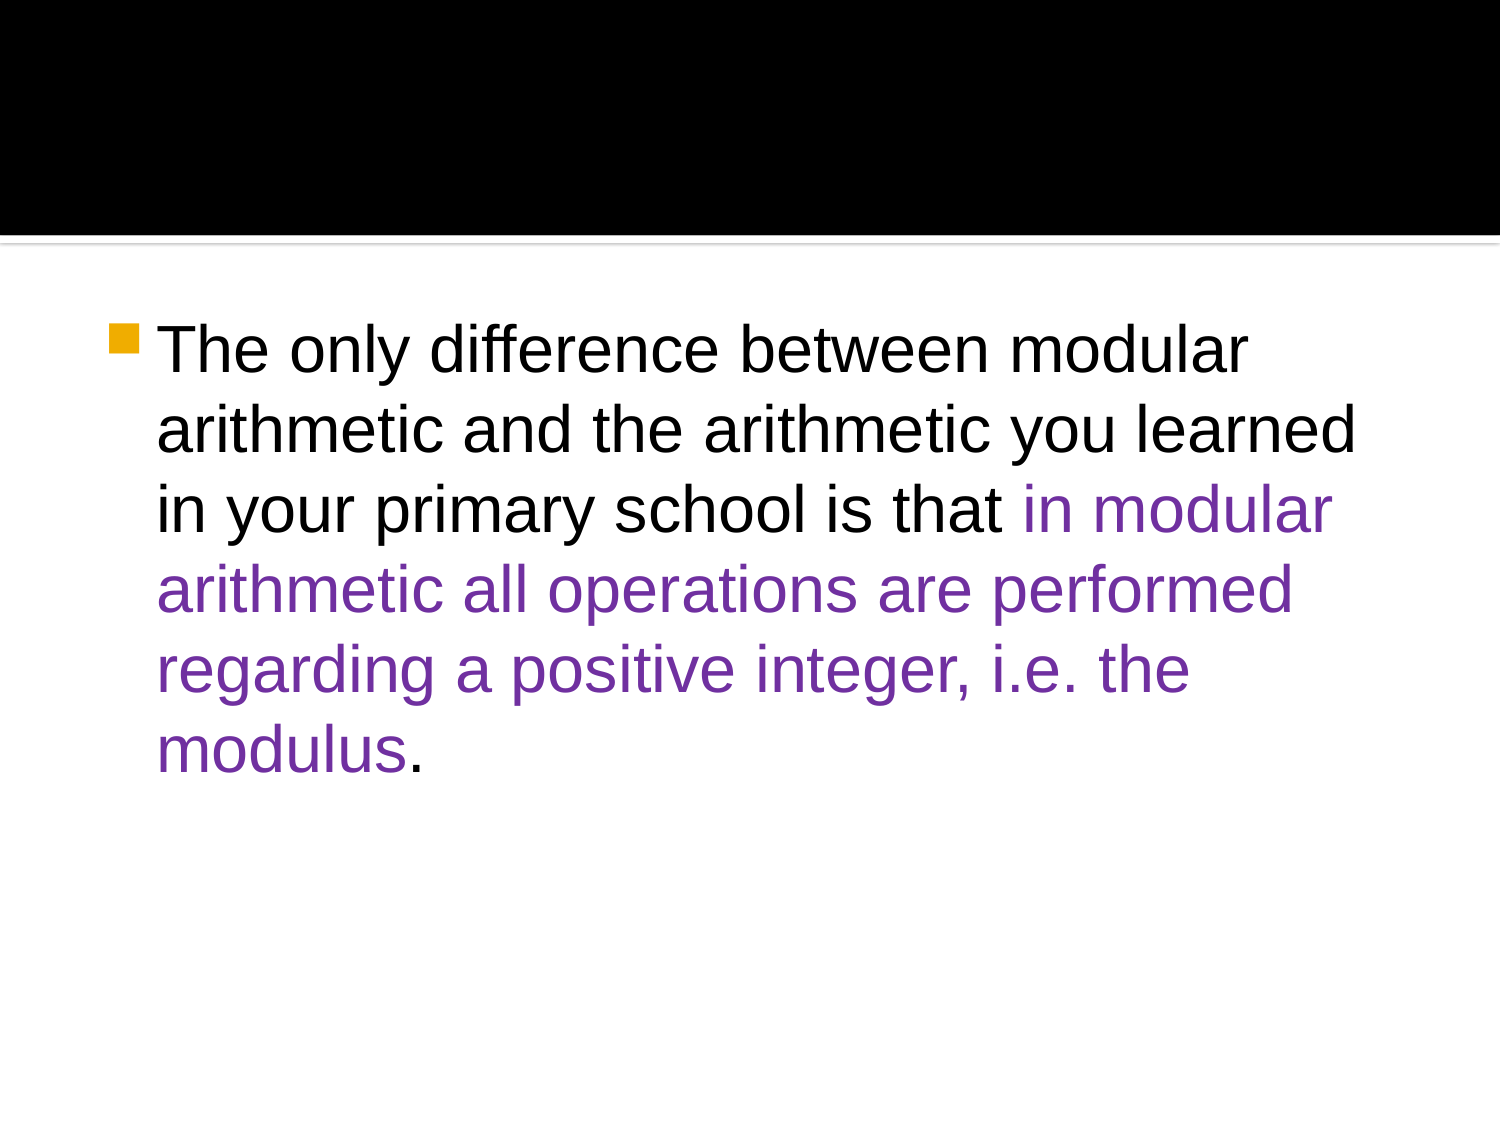

#
The only difference between modular arithmetic and the arithmetic you learned in your primary school is that in modular arithmetic all operations are performed regarding a positive integer, i.e. the modulus.